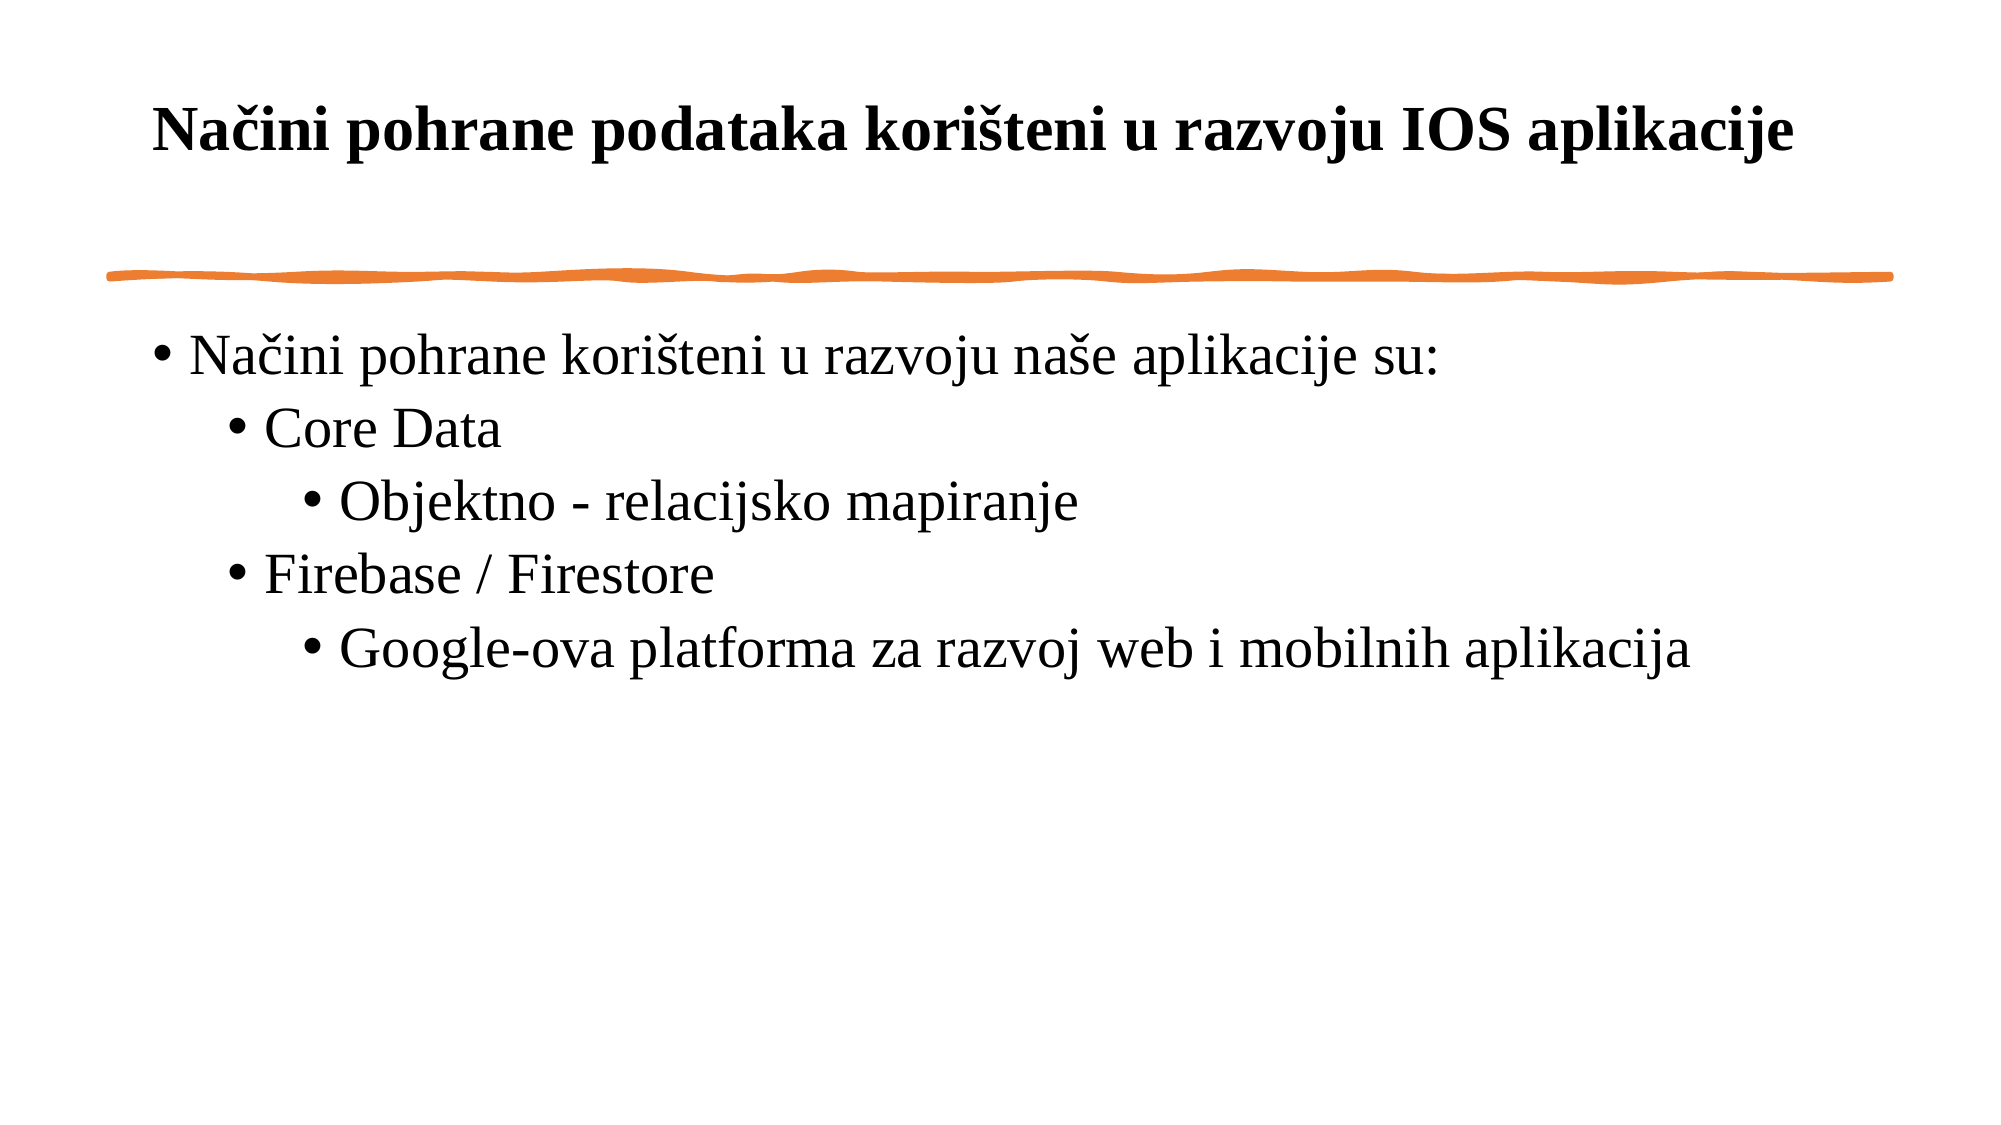

# Načini pohrane podataka korišteni u razvoju IOS aplikacije

Načini pohrane korišteni u razvoju naše aplikacije su:
Core Data
Objektno - relacijsko mapiranje
Firebase / Firestore
Google-ova platforma za razvoj web i mobilnih aplikacija